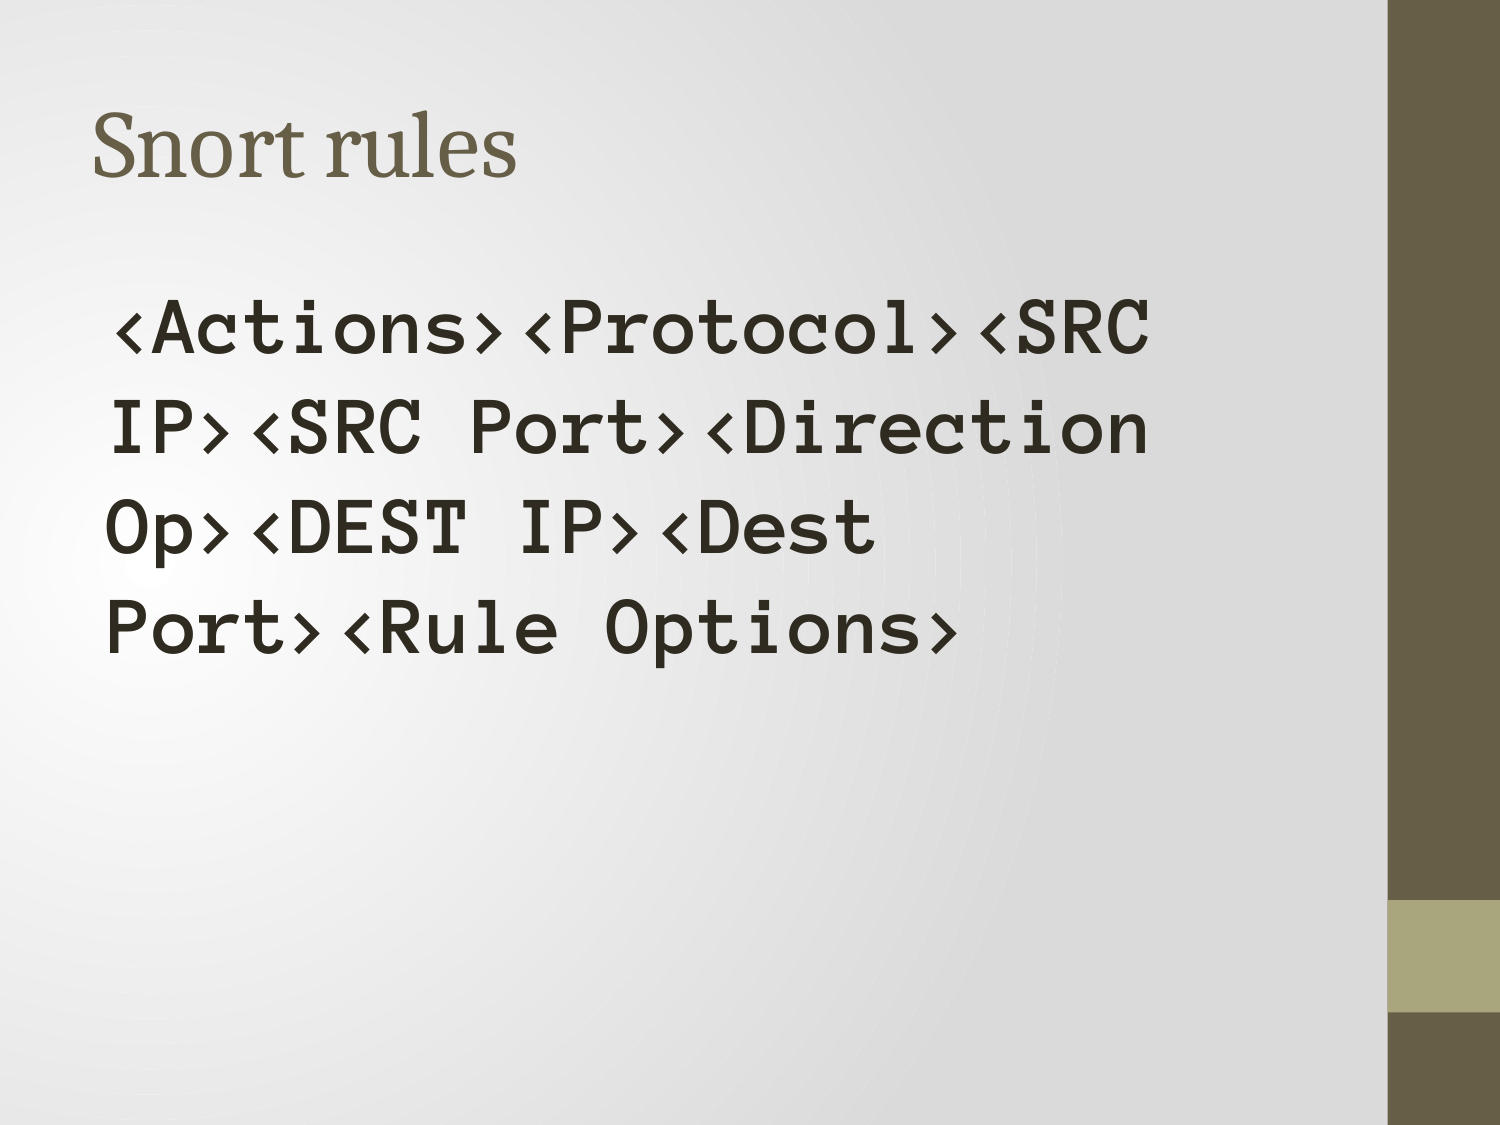

# Snort rules
<Actions><Protocol><SRC IP><SRC Port><Direction Op><DEST IP><Dest Port><Rule Options>